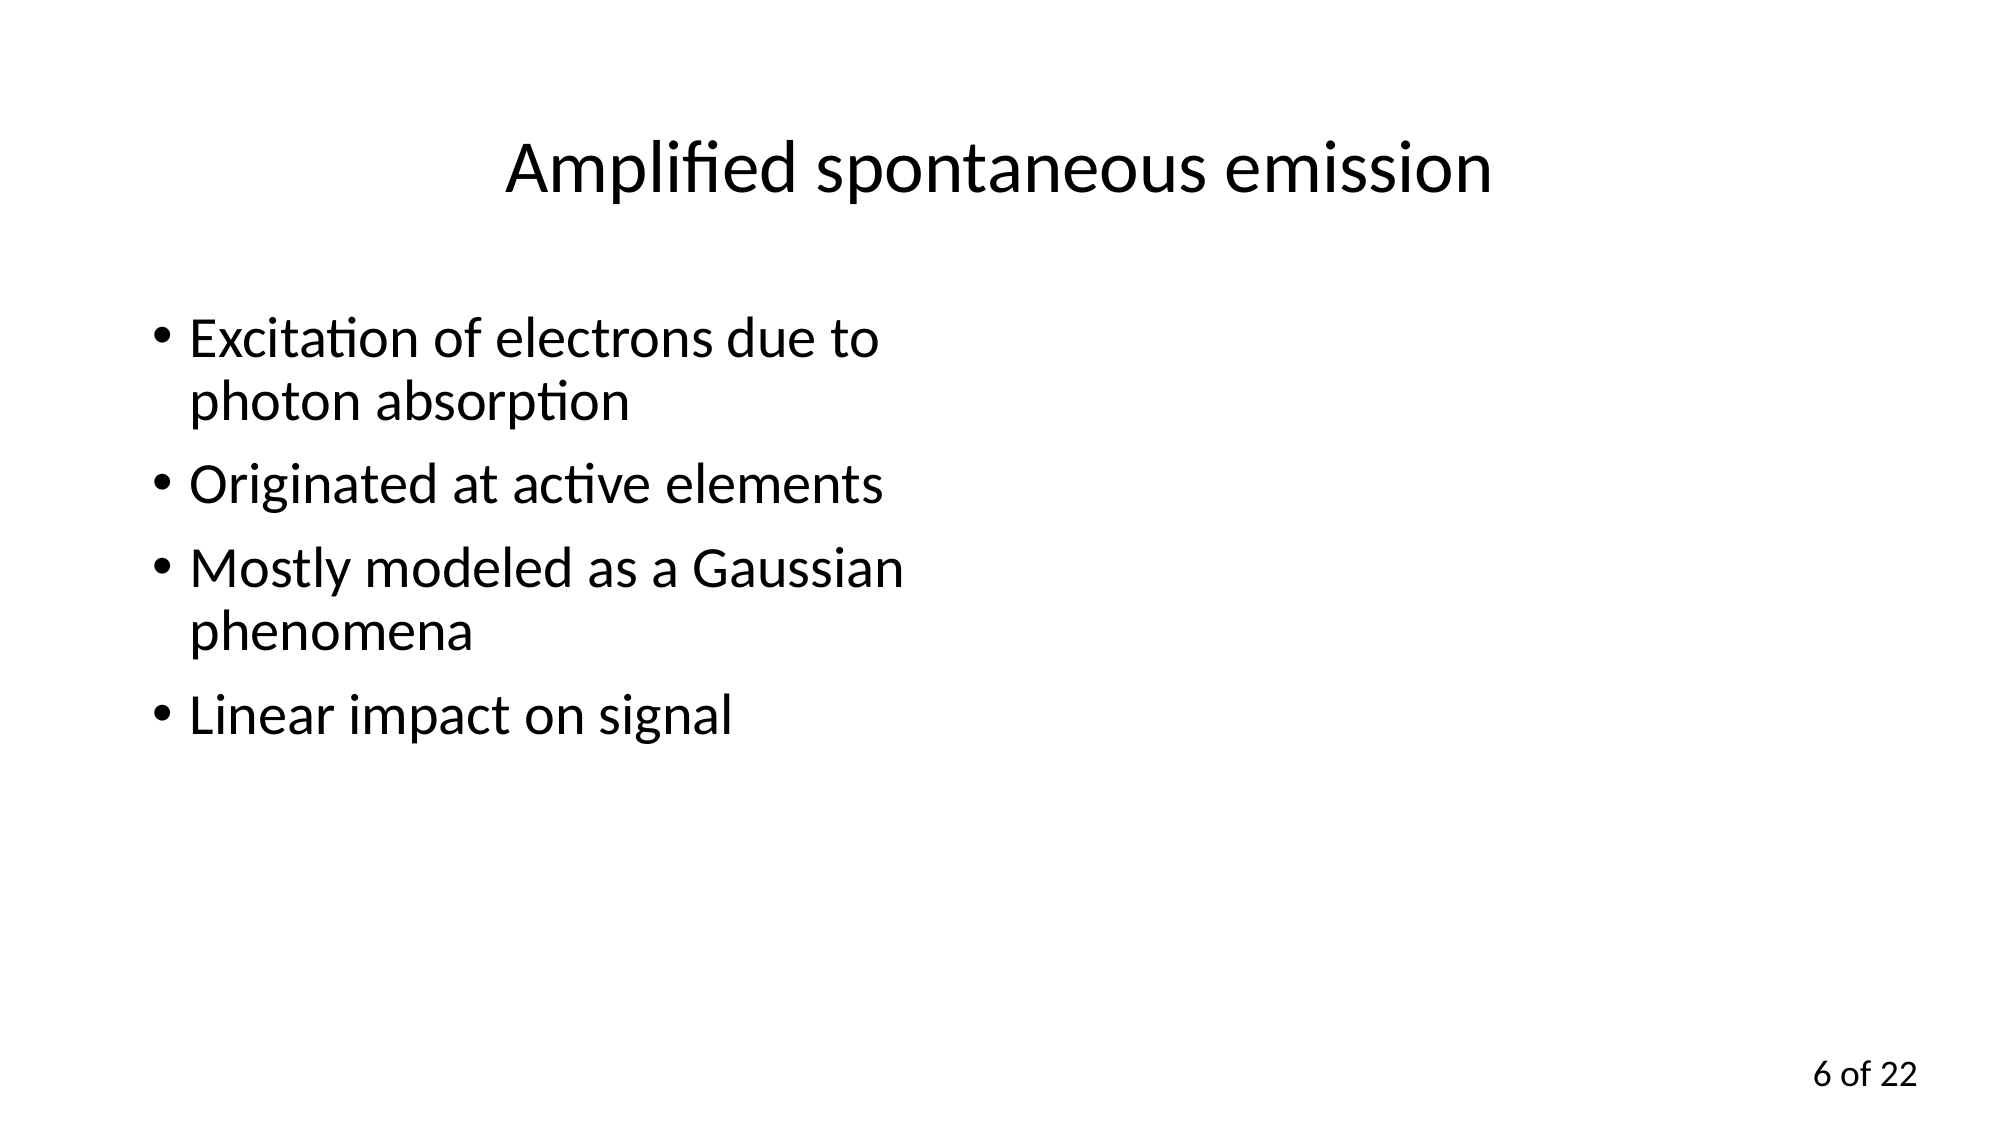

# Amplified spontaneous emission
Excitation of electrons due to photon absorption
Originated at active elements
Mostly modeled as a Gaussian phenomena
Linear impact on signal